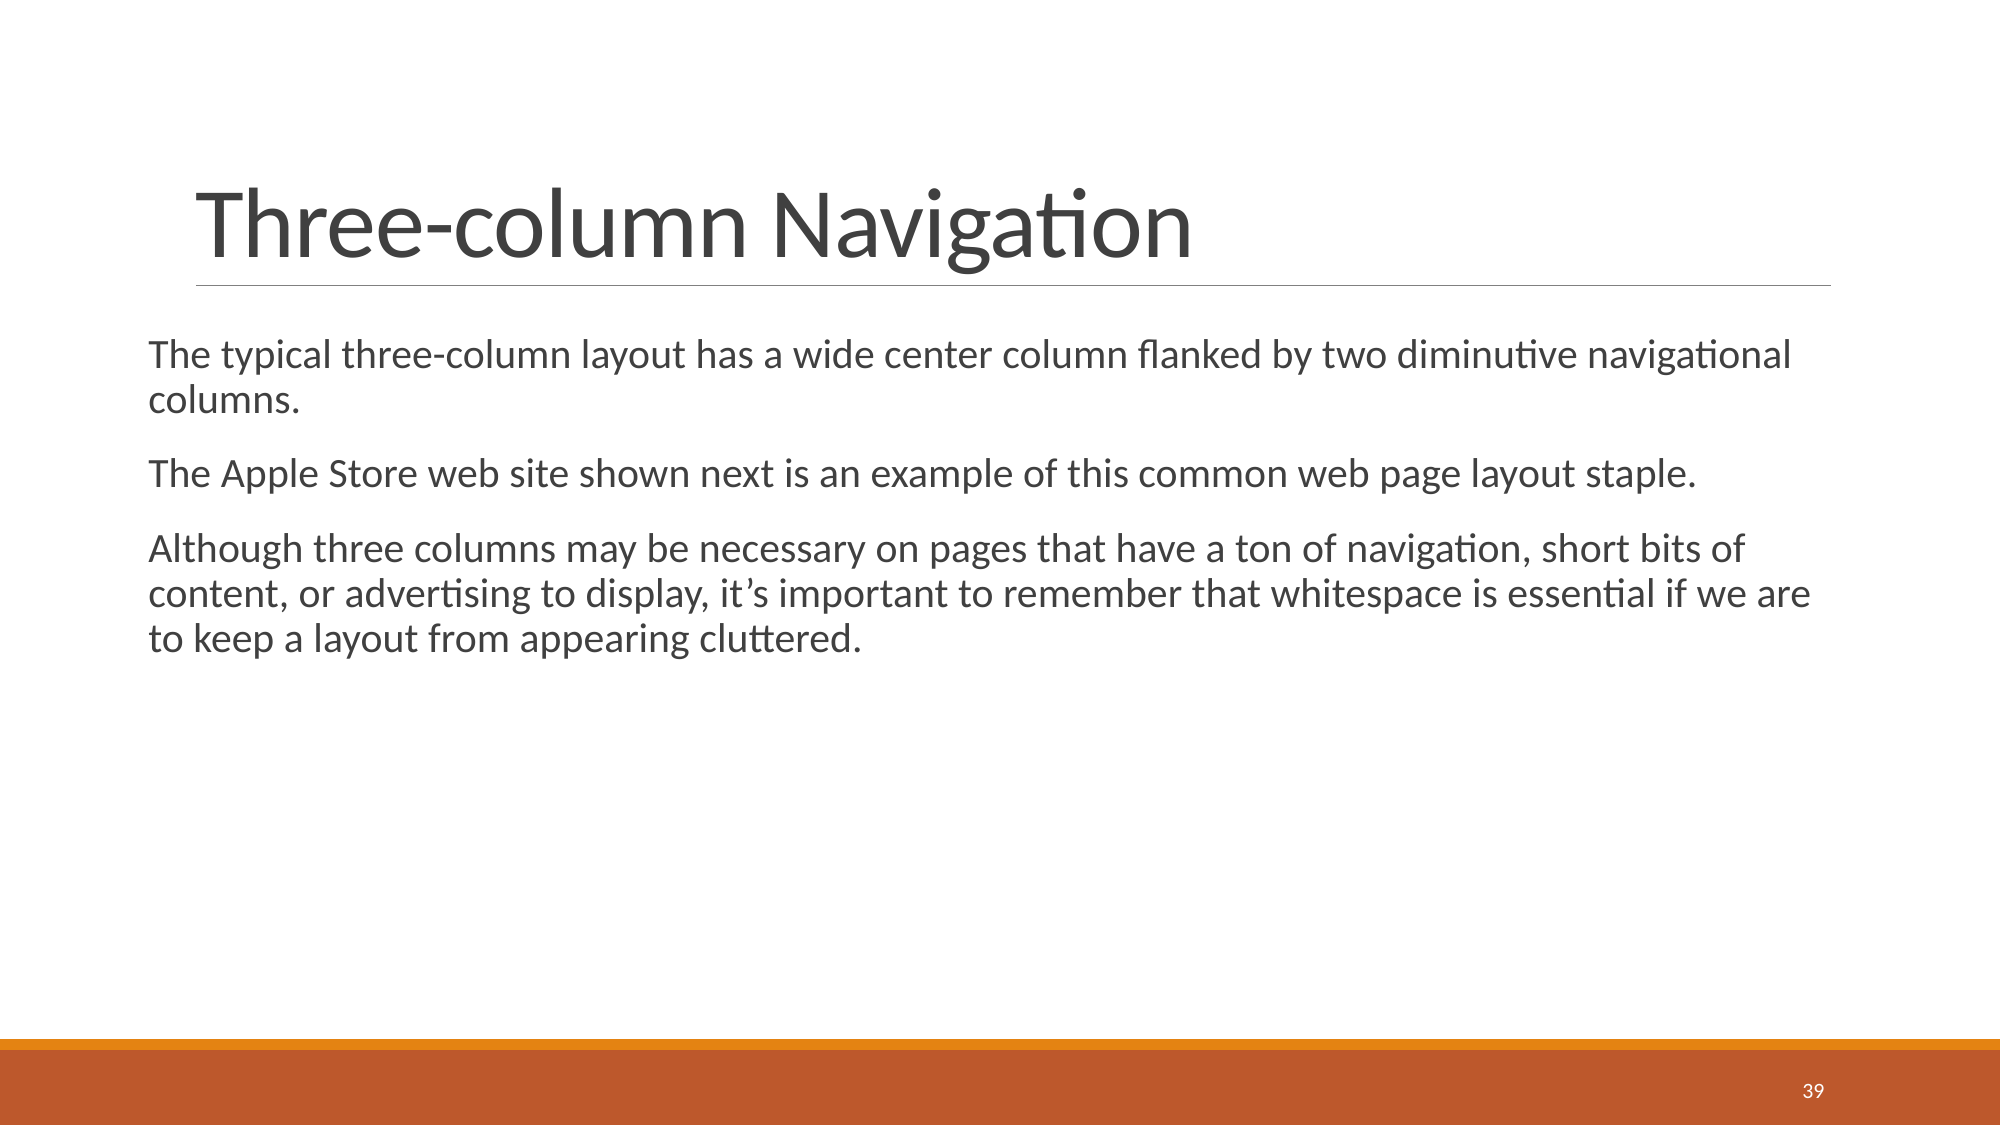

# Three-column Navigation
The typical three-column layout has a wide center column flanked by two diminutive navigational columns.
The Apple Store web site shown next is an example of this common web page layout staple.
Although three columns may be necessary on pages that have a ton of navigation, short bits of content, or advertising to display, it’s important to remember that whitespace is essential if we are to keep a layout from appearing cluttered.
39